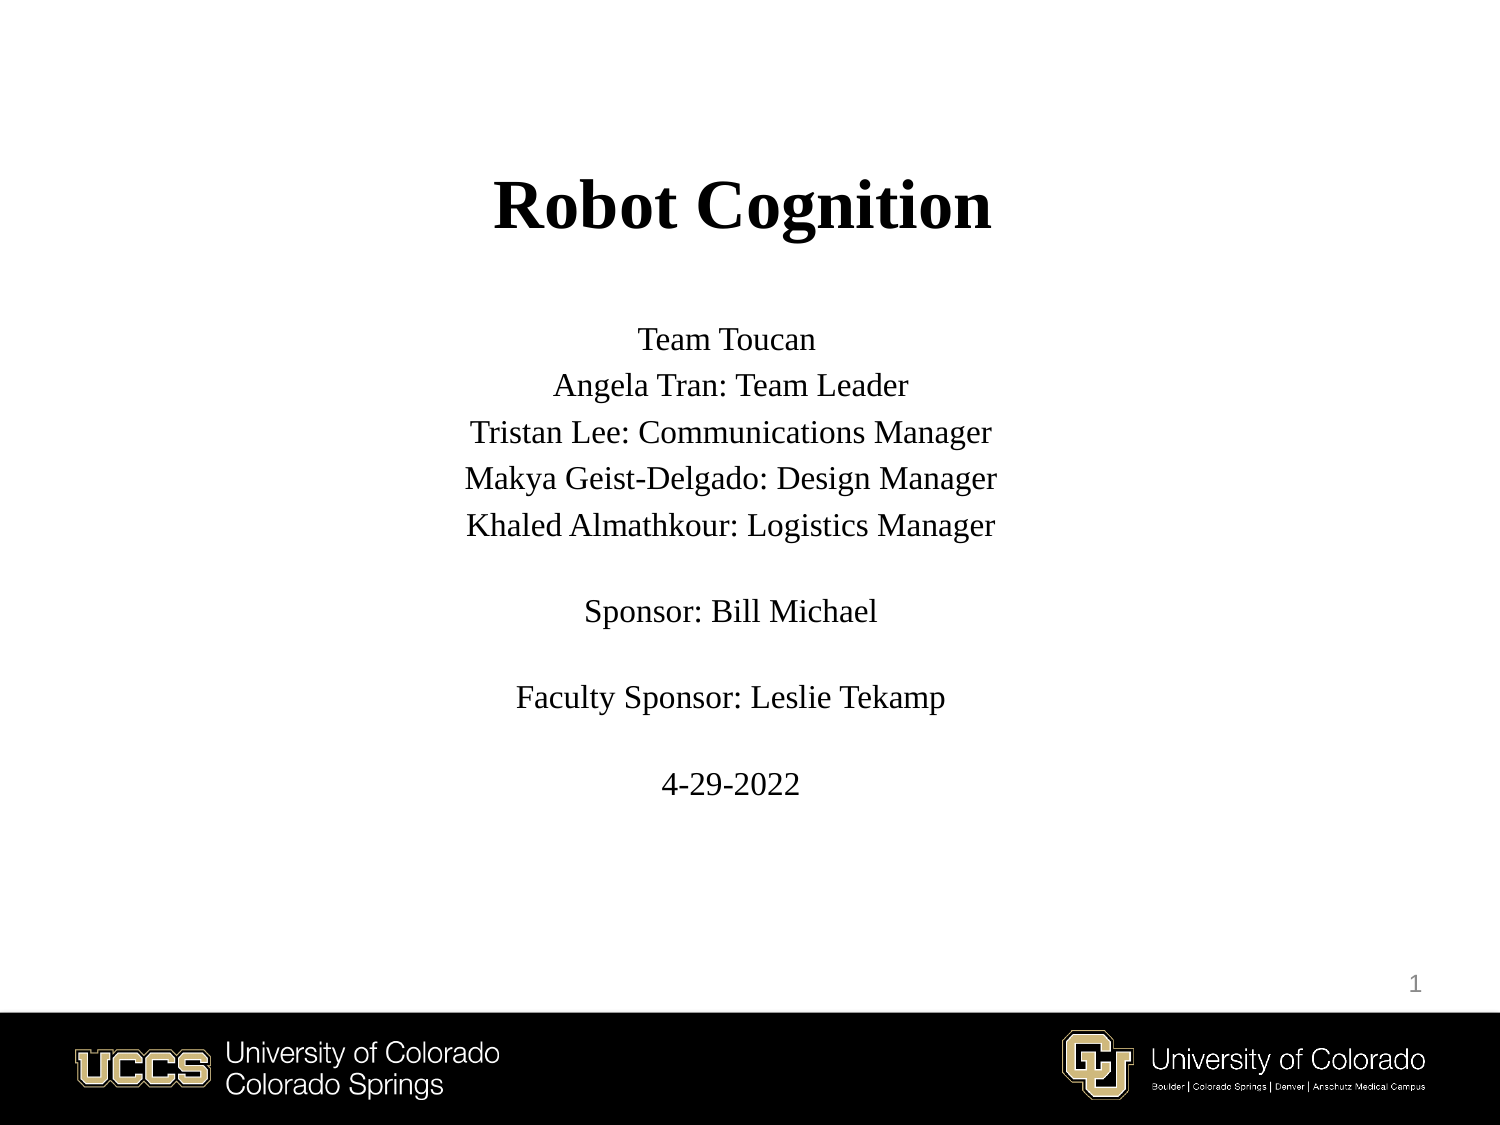

Robot Cognition
Team Toucan
Angela Tran: Team Leader
Tristan Lee: Communications Manager
Makya Geist-Delgado: Design Manager
Khaled Almathkour: Logistics Manager
Sponsor: Bill Michael
Faculty Sponsor: Leslie Tekamp
4-29-2022
1